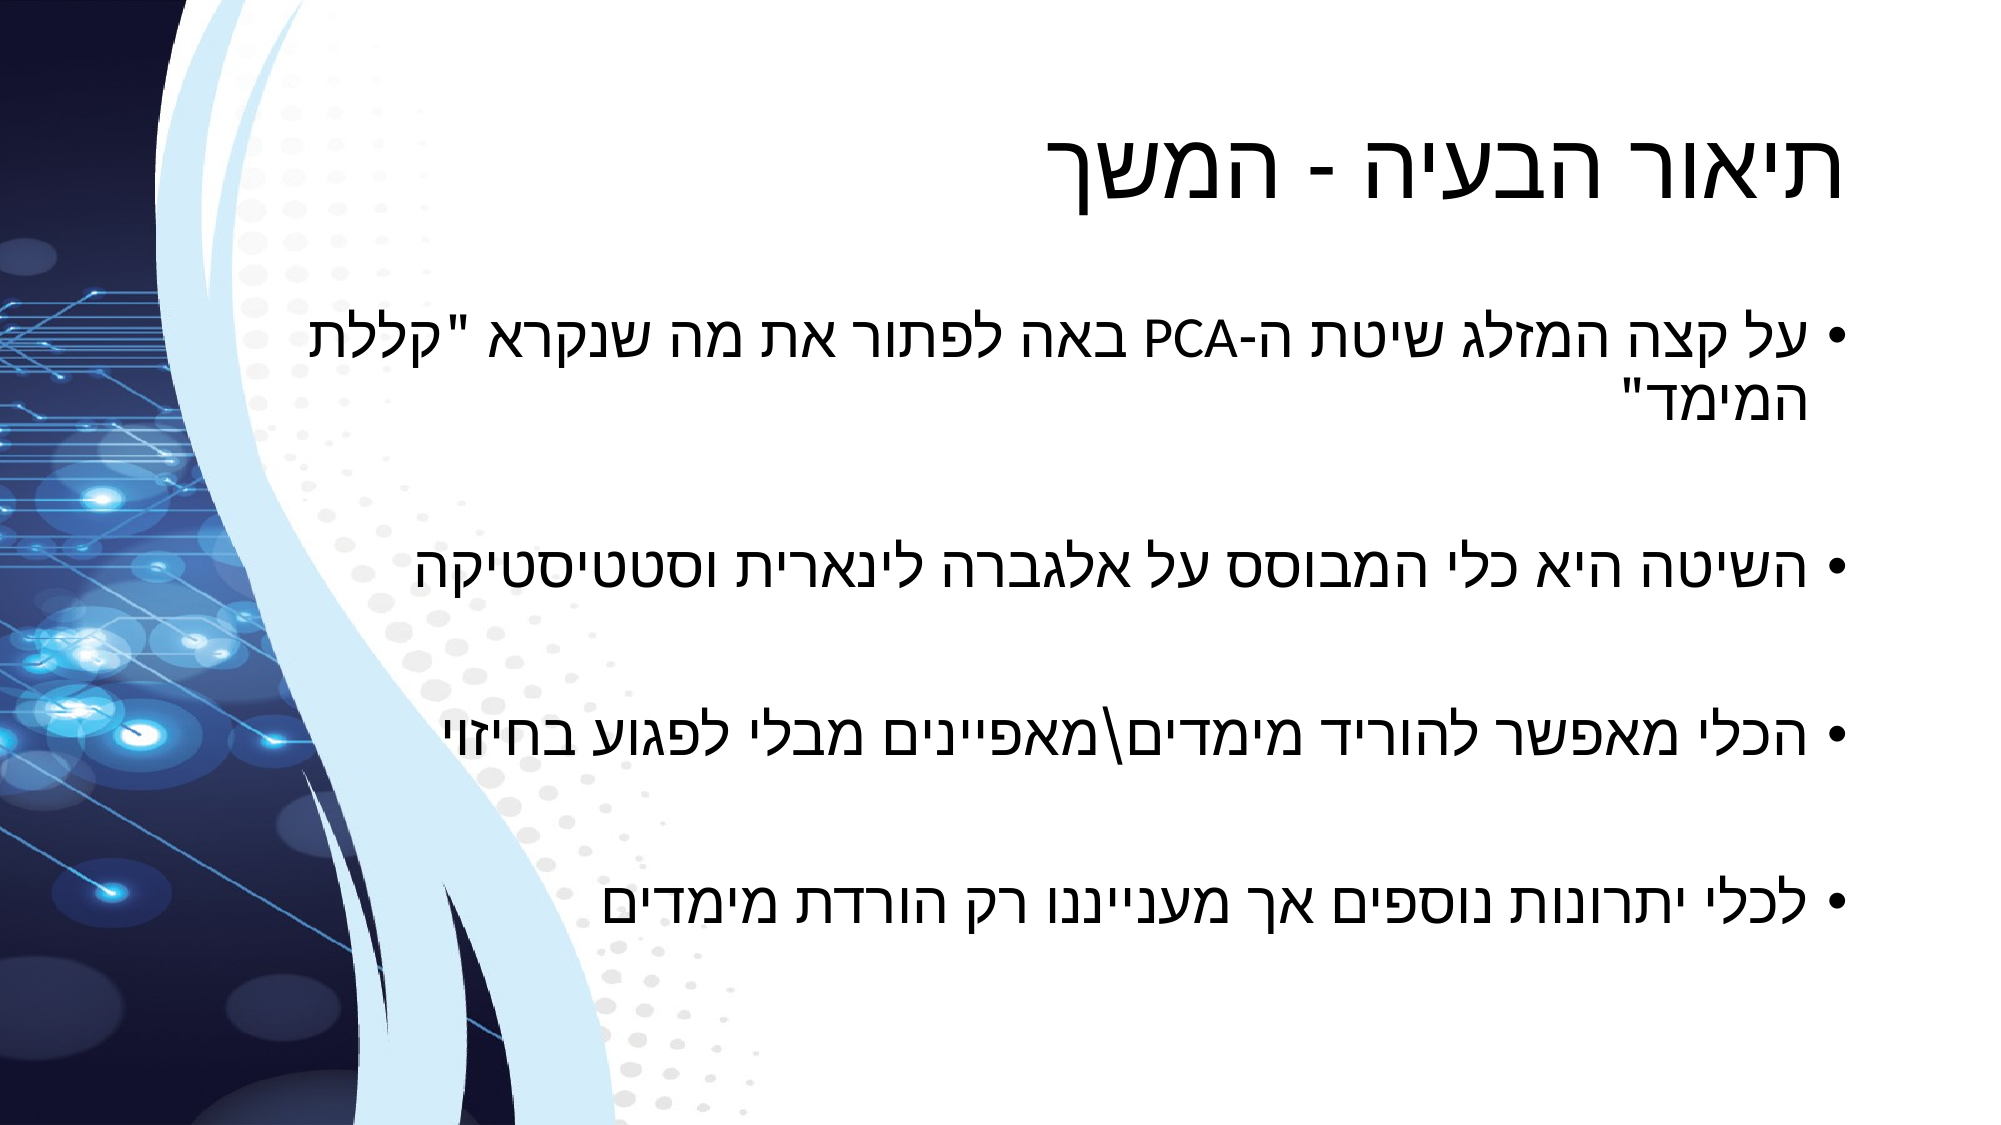

# תיאור הבעיה - המשך
על קצה המזלג שיטת ה-PCA באה לפתור את מה שנקרא "קללת המימד"

השיטה היא כלי המבוסס על אלגברה לינארית וסטטיסטיקה

הכלי מאפשר להוריד מימדים\מאפיינים מבלי לפגוע בחיזוי

לכלי יתרונות נוספים אך מענייננו רק הורדת מימדים